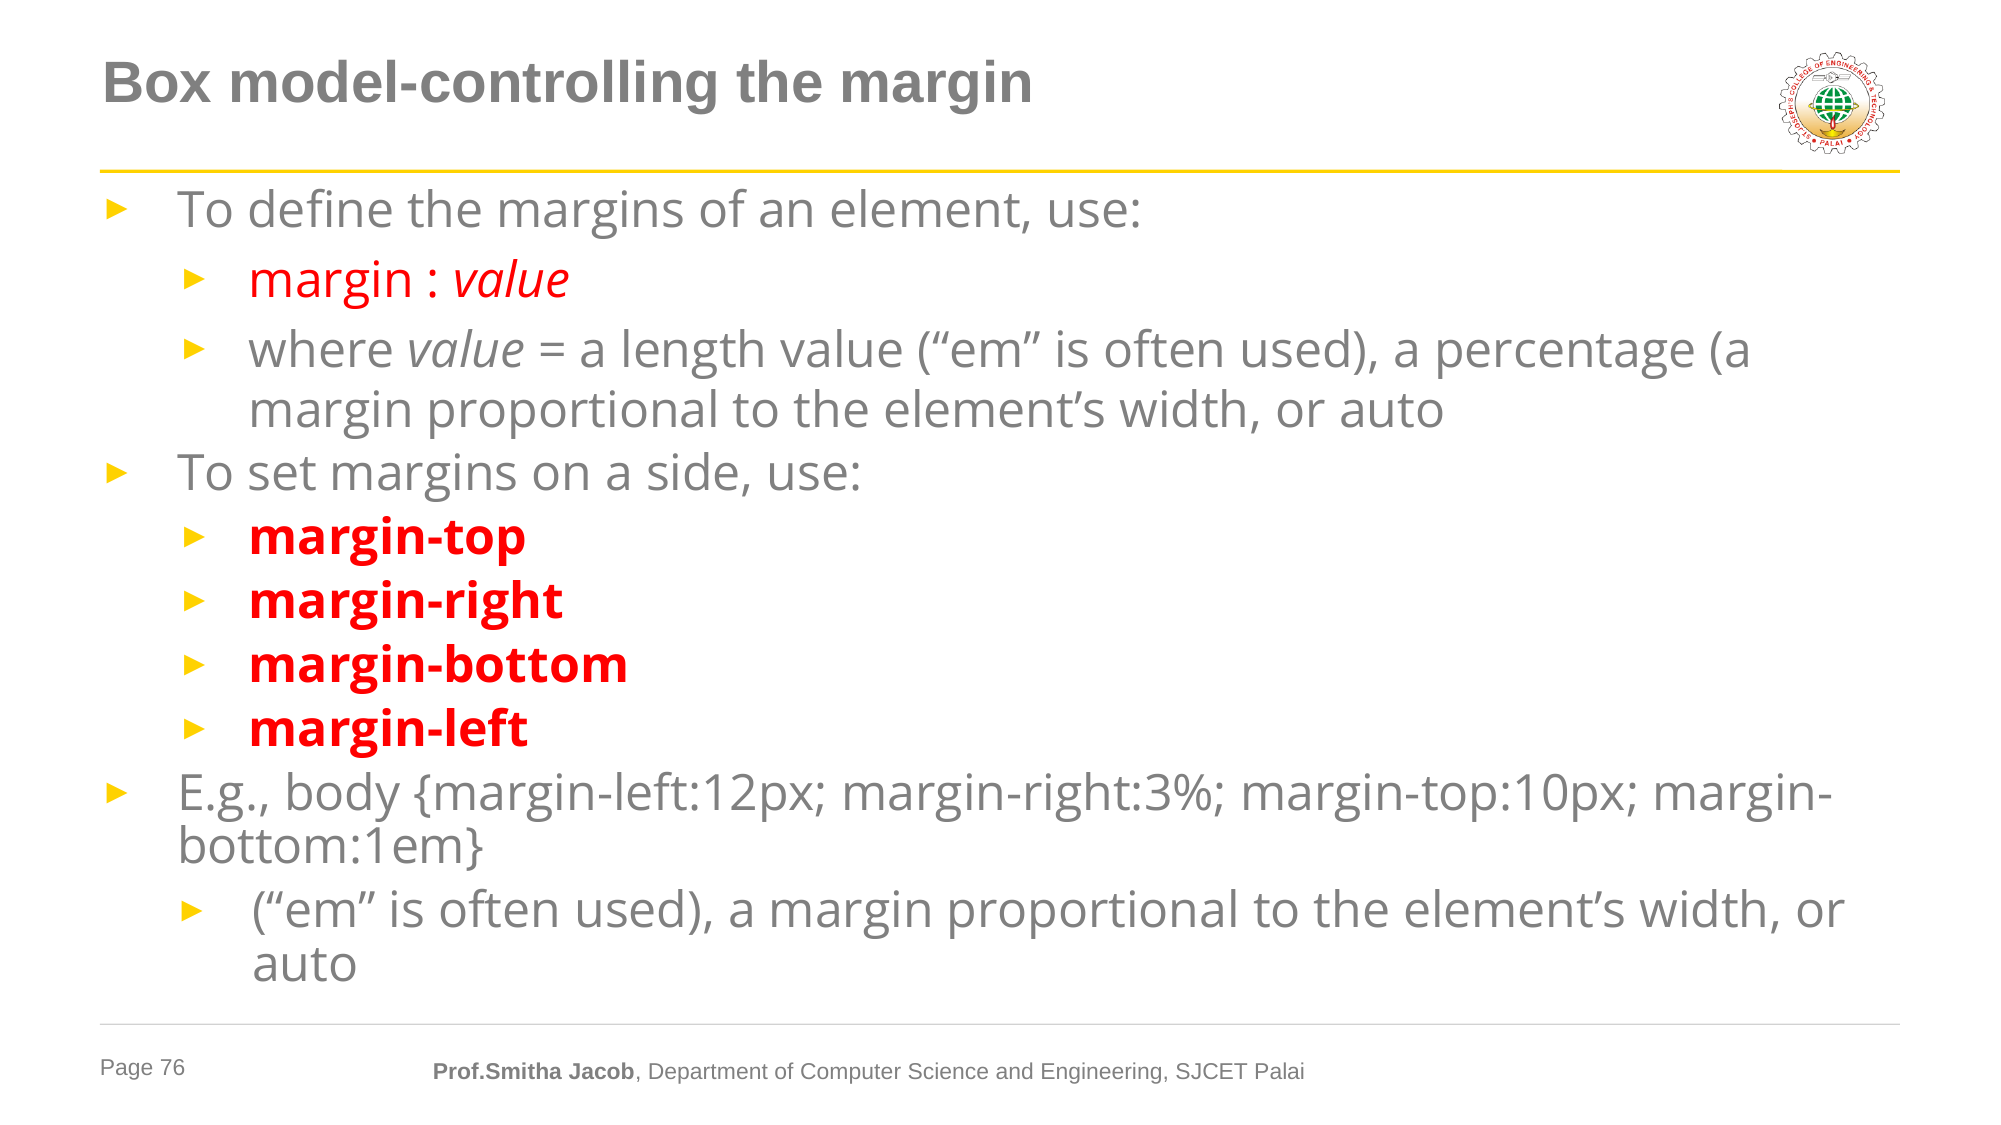

# Box model-controlling the margin
To define the margins of an element, use:
margin : value
where value = a length value (“em” is often used), a percentage (a margin proportional to the element’s width, or auto
To set margins on a side, use:
margin-top
margin-right
margin-bottom
margin-left
E.g., body {margin-left:12px; margin-right:3%; margin-top:10px; margin-bottom:1em}
(“em” is often used), a margin proportional to the element’s width, or auto